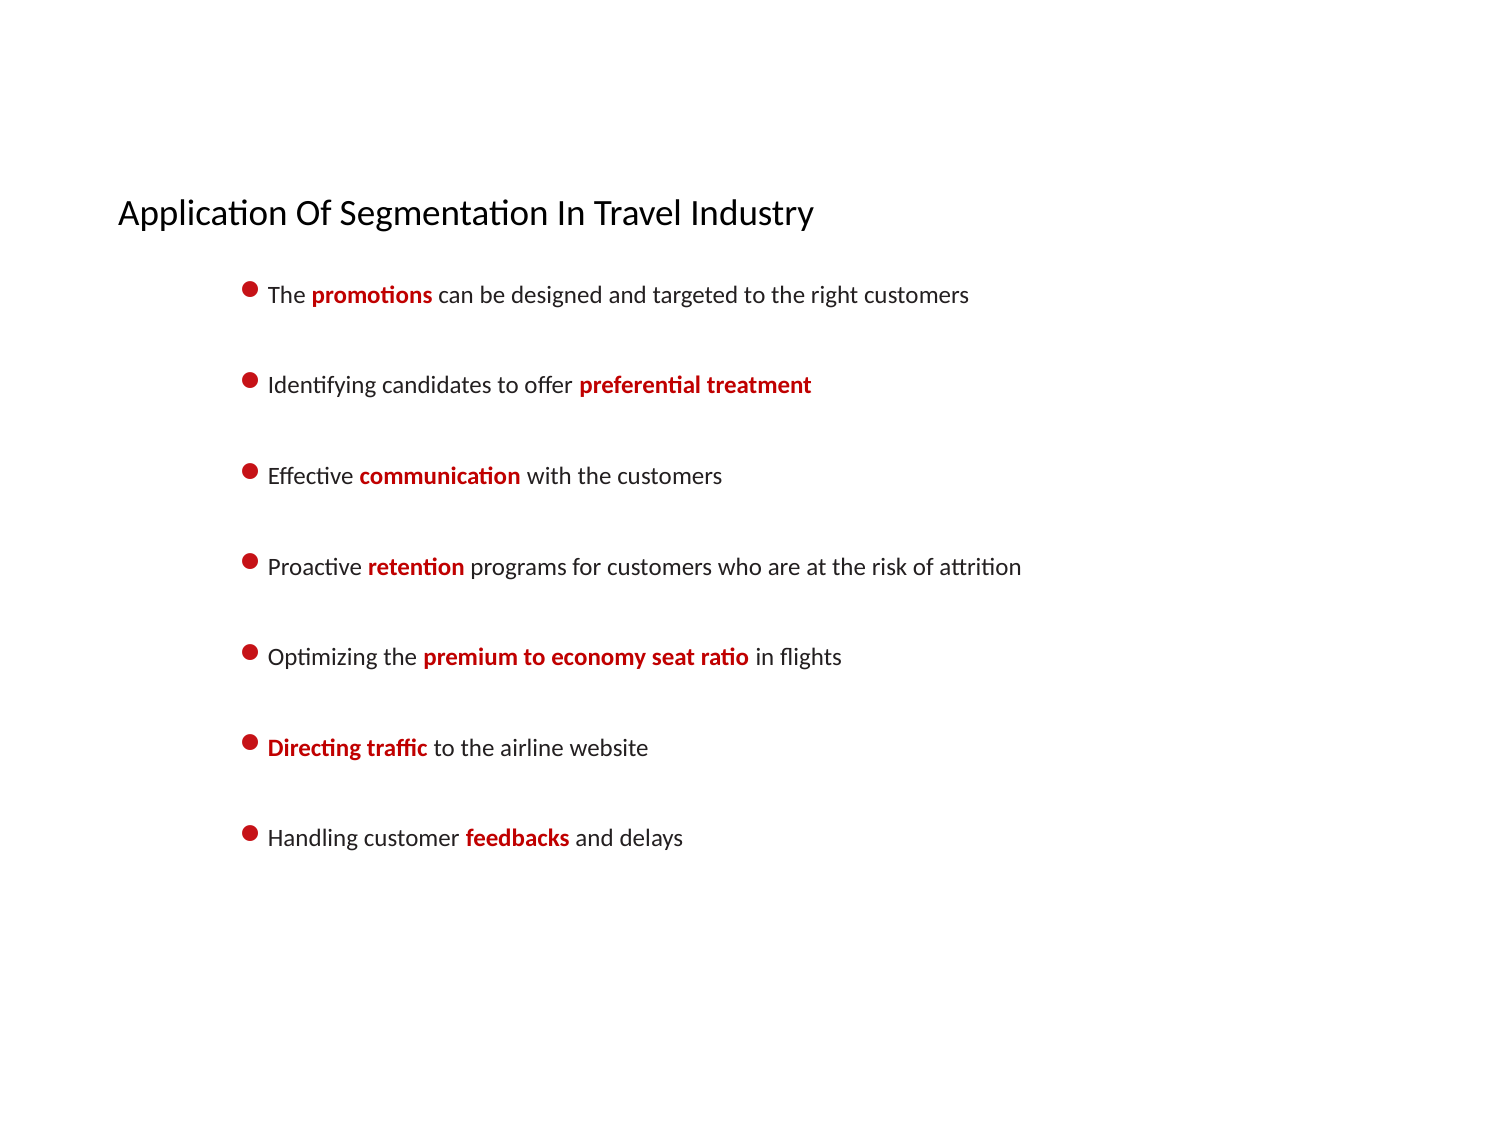

# Application Of Segmentation In Travel Industry
The promotions can be designed and targeted to the right customers

Identifying candidates to offer preferential treatment

Effective communication with the customers

Proactive retention programs for customers who are at the risk of attrition

Optimizing the premium to economy seat ratio in flights

Directing traffic to the airline website

Handling customer feedbacks and delays